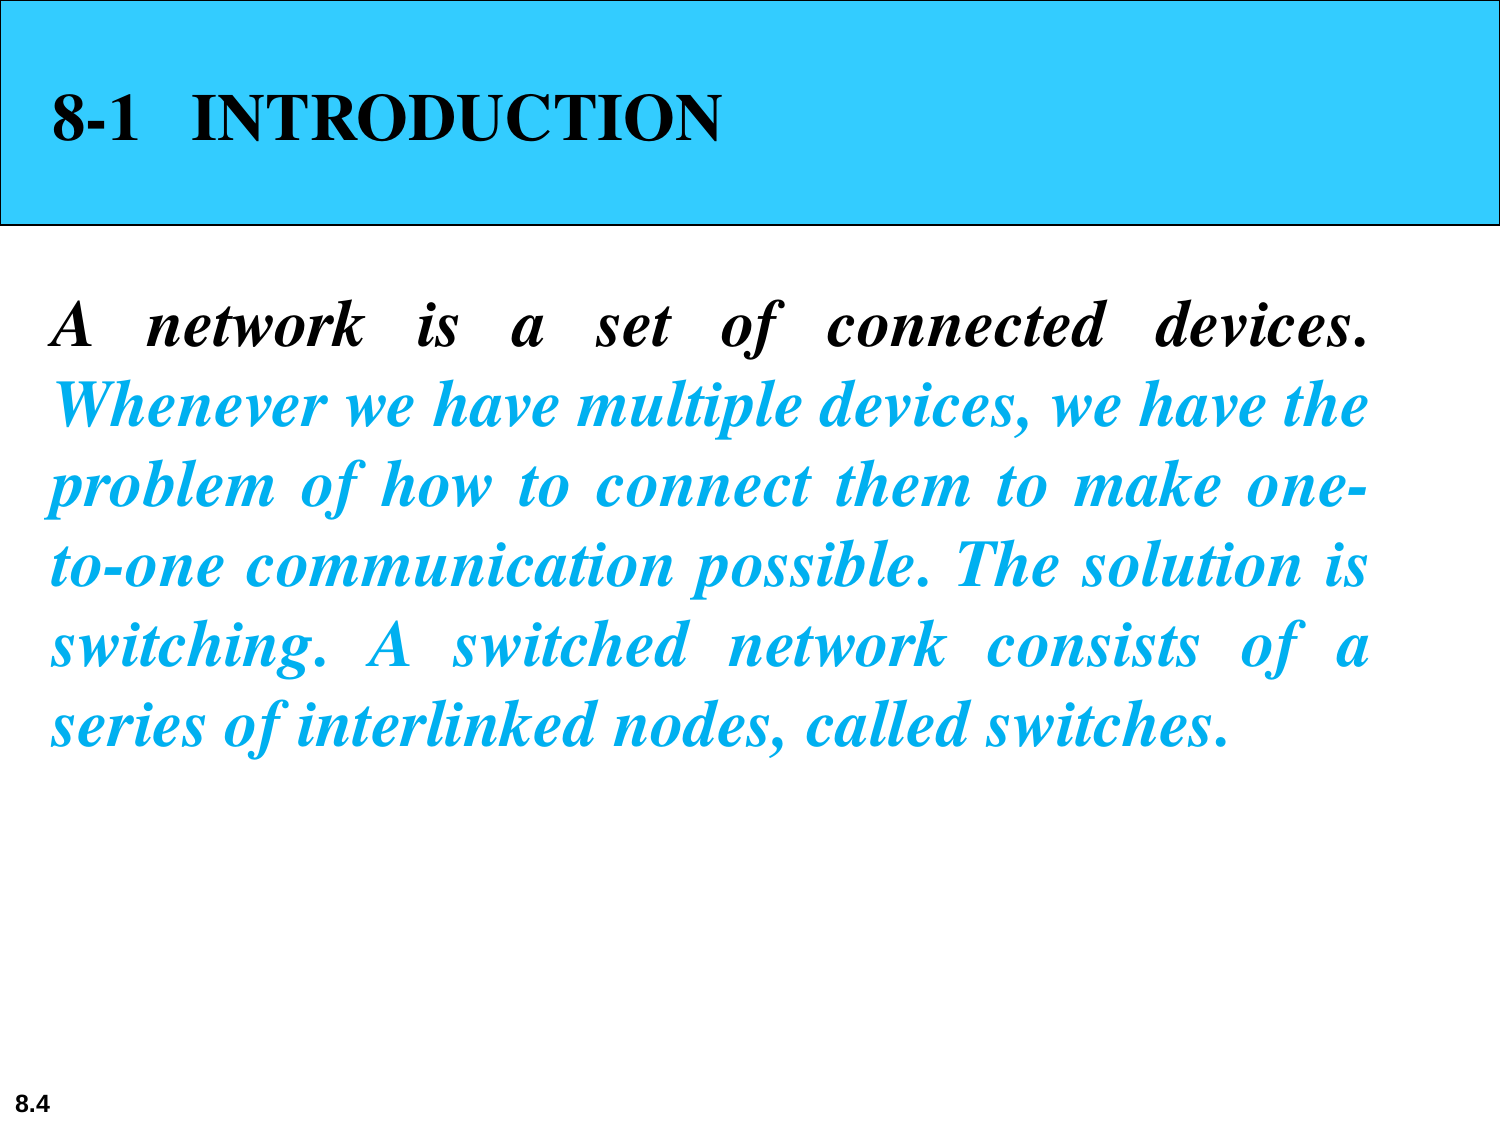

8-1   INTRODUCTION

A network is a set of connected devices. Whenever we have multiple devices, we have the problem of how to connect them to make one-to-one communication possible. The solution is switching. A switched network consists of a series of interlinked nodes, called switches.
8.4